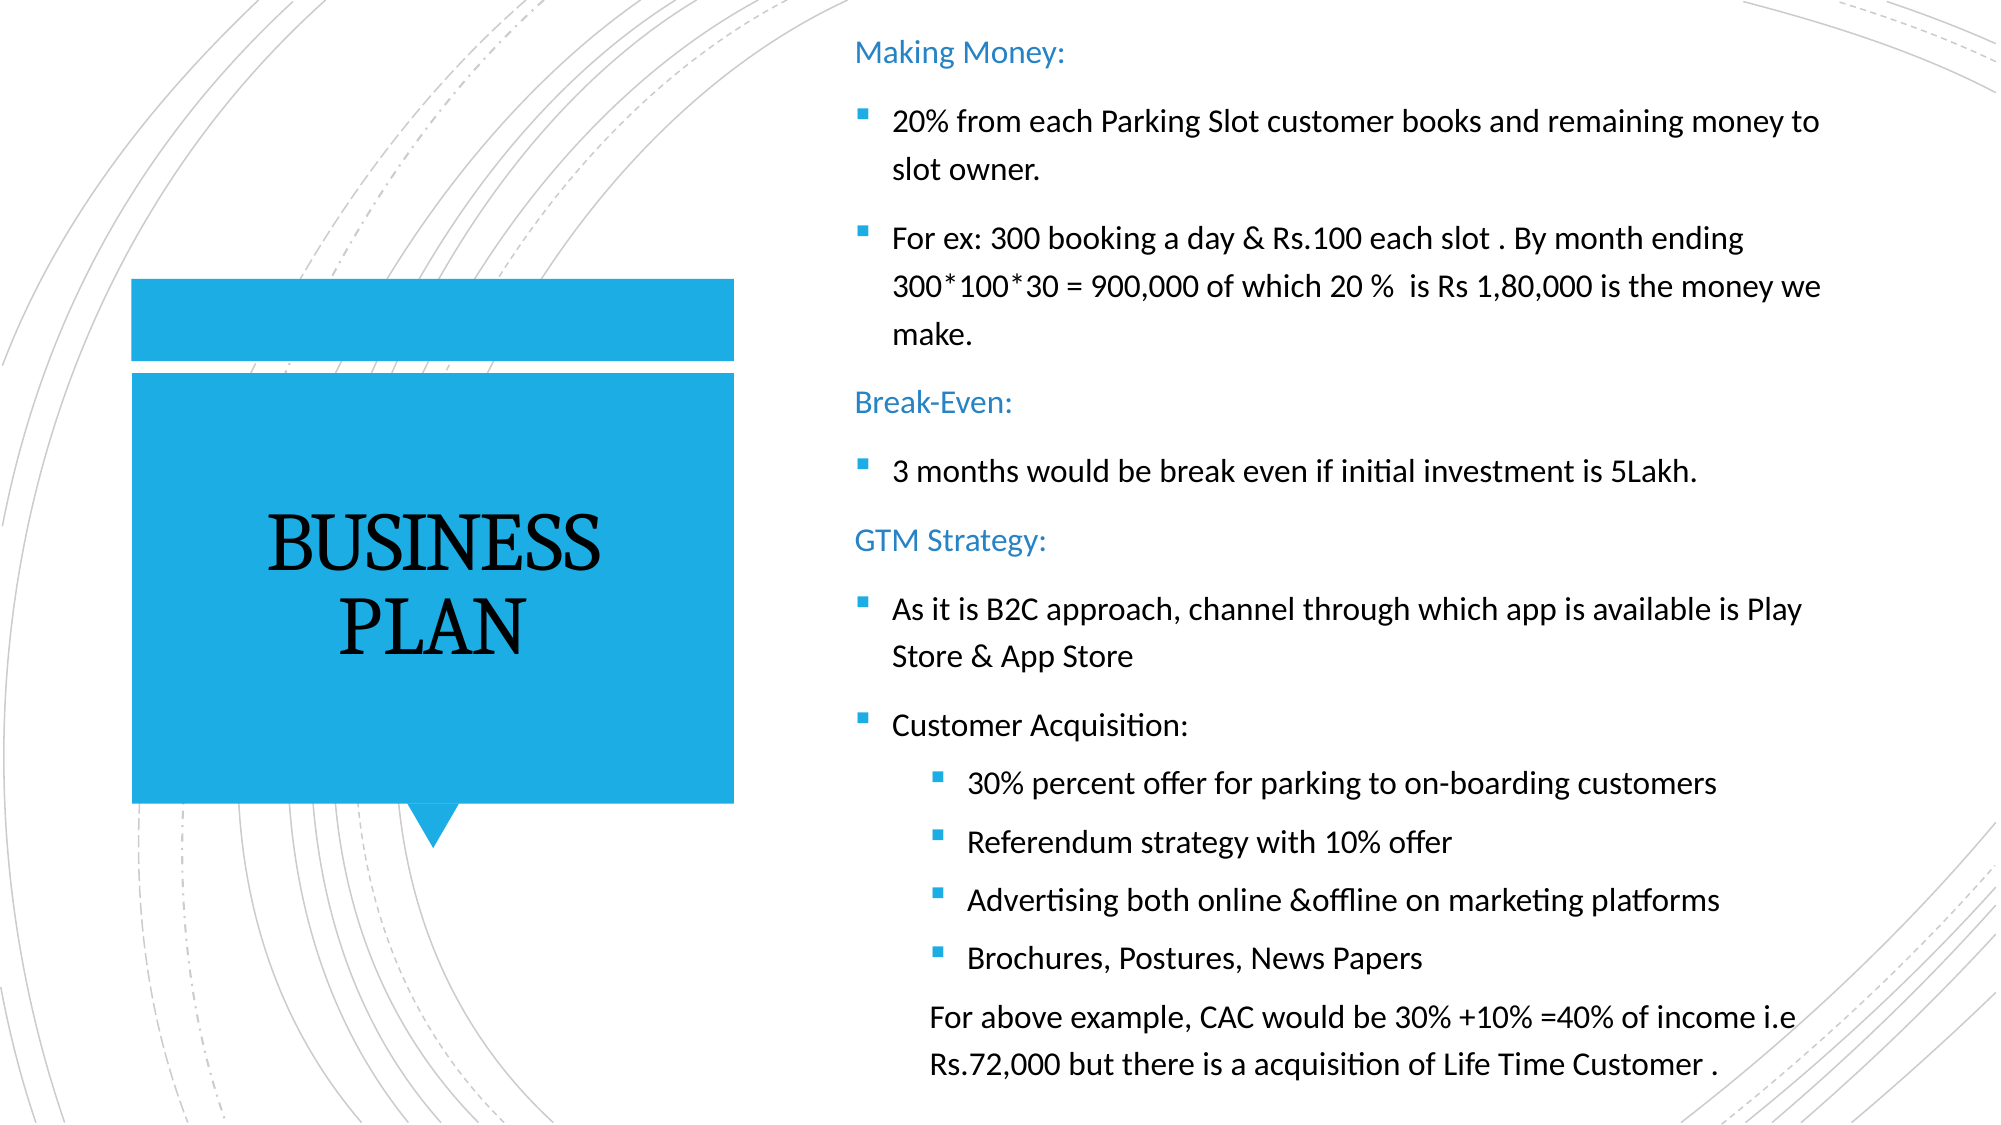

Making Money:
20% from each Parking Slot customer books and remaining money to slot owner.
For ex: 300 booking a day & Rs.100 each slot . By month ending 300*100*30 = 900,000 of which 20 %  is Rs 1,80,000 is the money we make.
Break-Even:
3 months would be break even if initial investment is 5Lakh.
GTM Strategy:
As it is B2C approach, channel through which app is available is Play Store & App Store
Customer Acquisition:
30% percent offer for parking to on-boarding customers
Referendum strategy with 10% offer
Advertising both online &offline on marketing platforms
Brochures, Postures, News Papers
For above example, CAC would be 30% +10% =40% of income i.e Rs.72,000 but there is a acquisition of Life Time Customer .

# BUSINESS PLAN